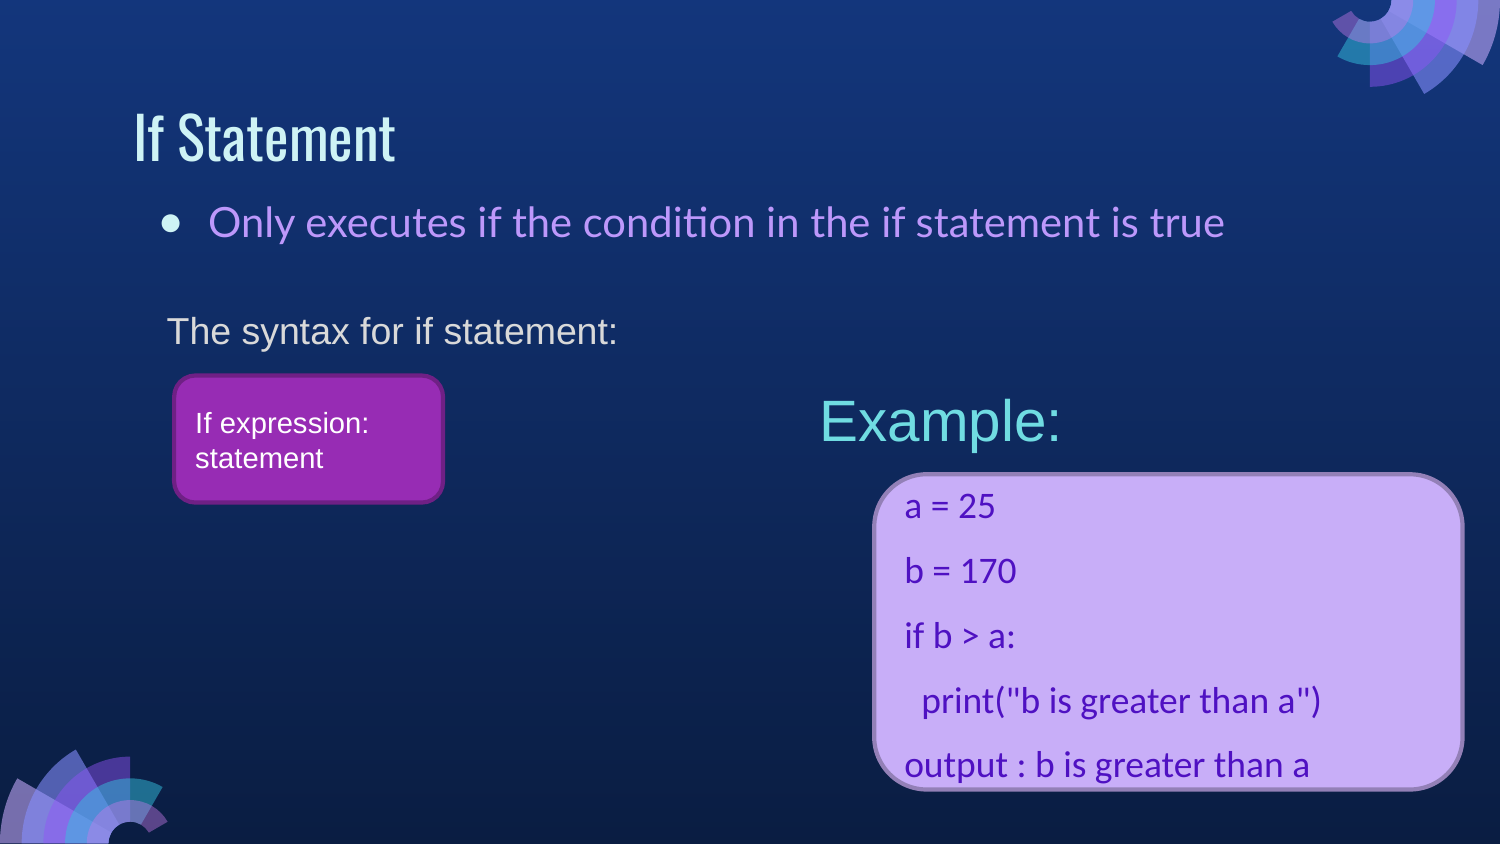

# If Statement
Only executes if the condition in the if statement is true

The syntax for if statement:
If expression:
statement
Example:
a = 25
b = 170
if b > a:
  print("b is greater than a")
output : b is greater than a